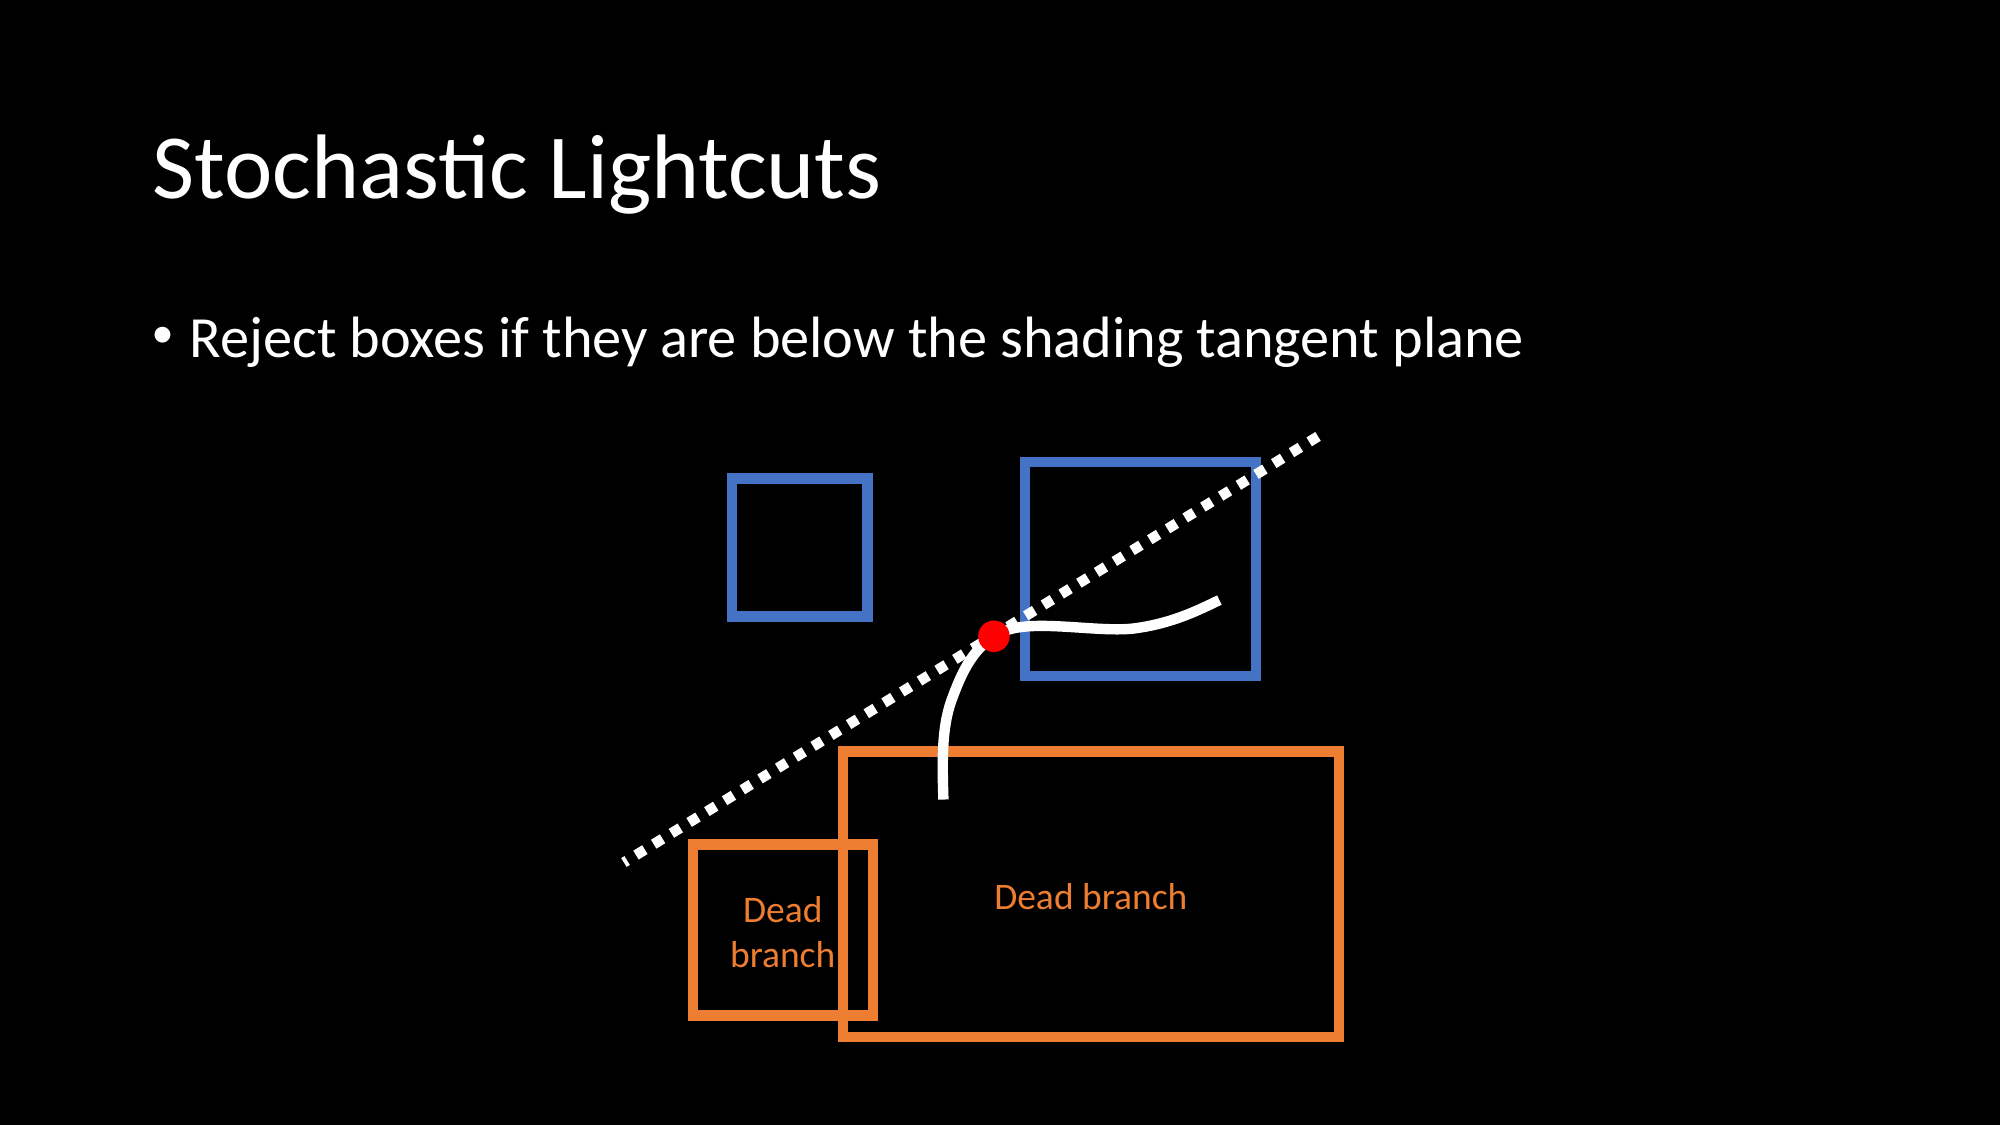

# Stochastic Lightcuts
Reject boxes if they are below the shading tangent plane

Dead branch
Dead branch